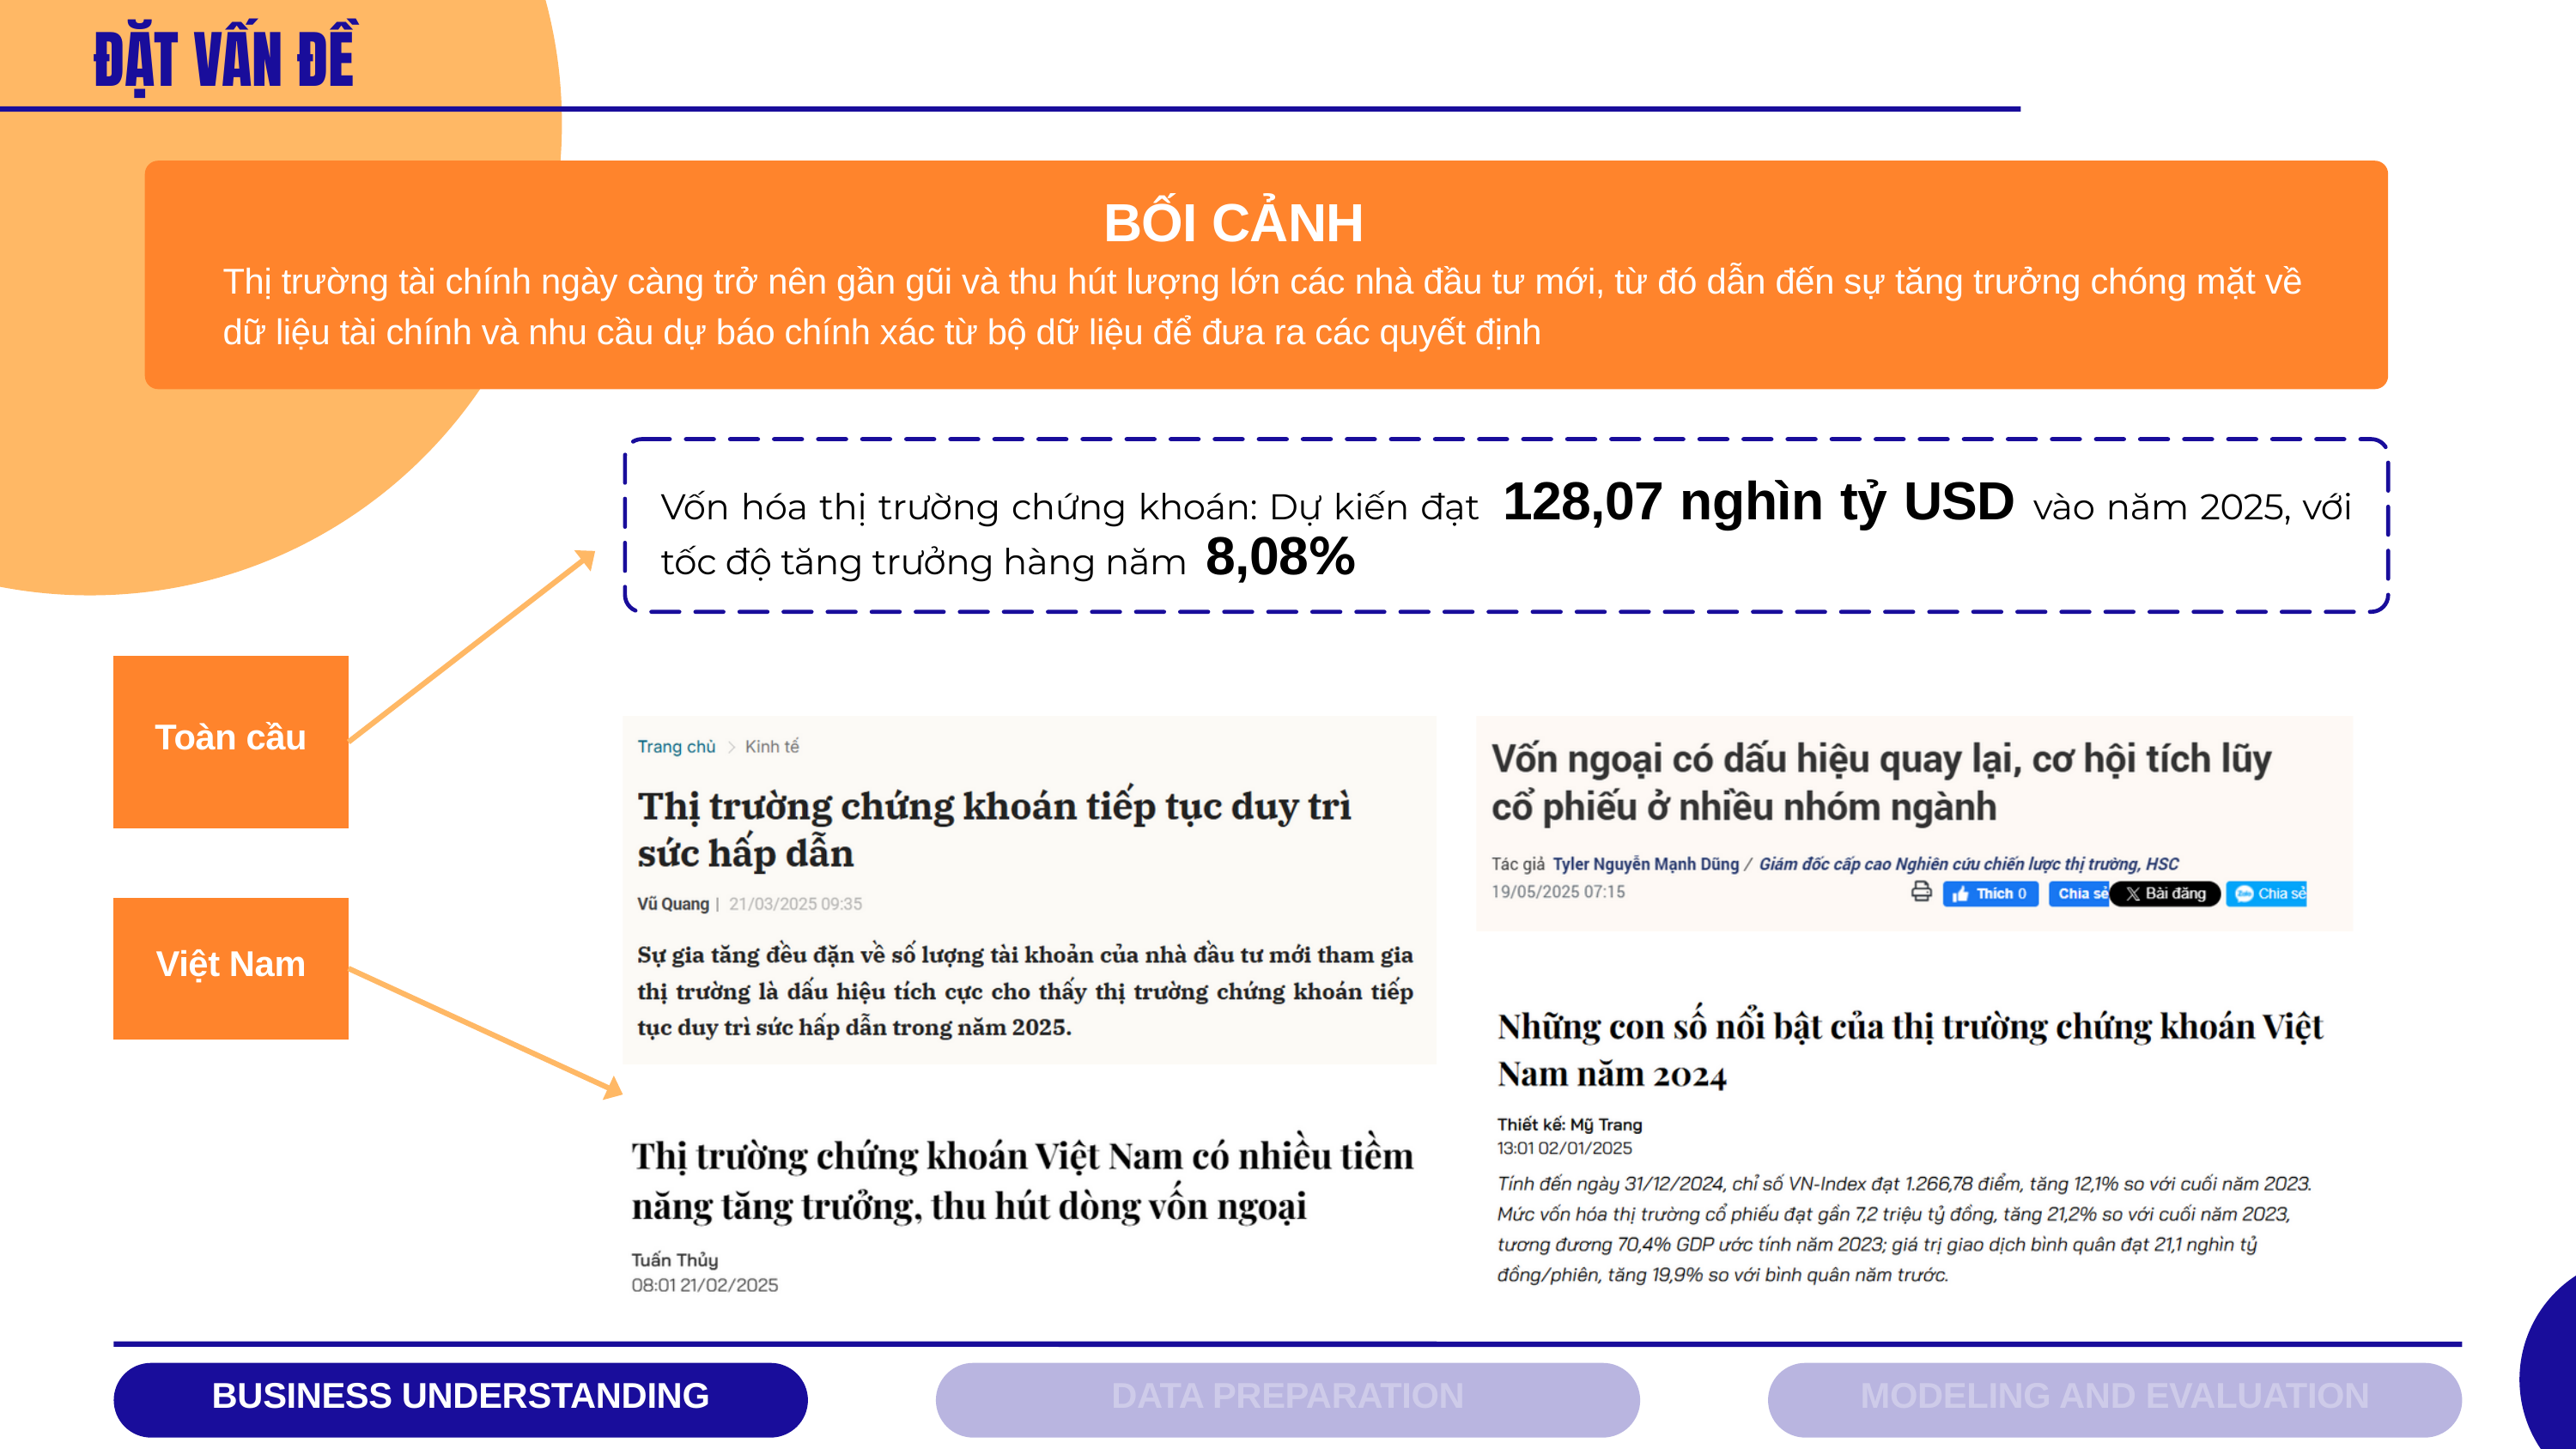

ĐẶT VẤN ĐỀ

BỐI CẢNH
Thị trường tài chính ngày càng trở nên gần gũi và thu hút lượng lớn các nhà đầu tư mới, từ đó dẫn đến sự tăng trưởng chóng mặt về dữ liệu tài chính và nhu cầu dự báo chính xác từ bộ dữ liệu để đưa ra các quyết định
Vốn hóa thị trường chứng khoán: Dự kiến đạt  128,07 nghìn tỷ USD vào năm 2025, với tốc độ tăng trưởng hàng năm  8,08%

Toàn cầu

Việt Nam

BUSINESS UNDERSTANDING

DATA PREPARATION

MODELING AND EVALUATION